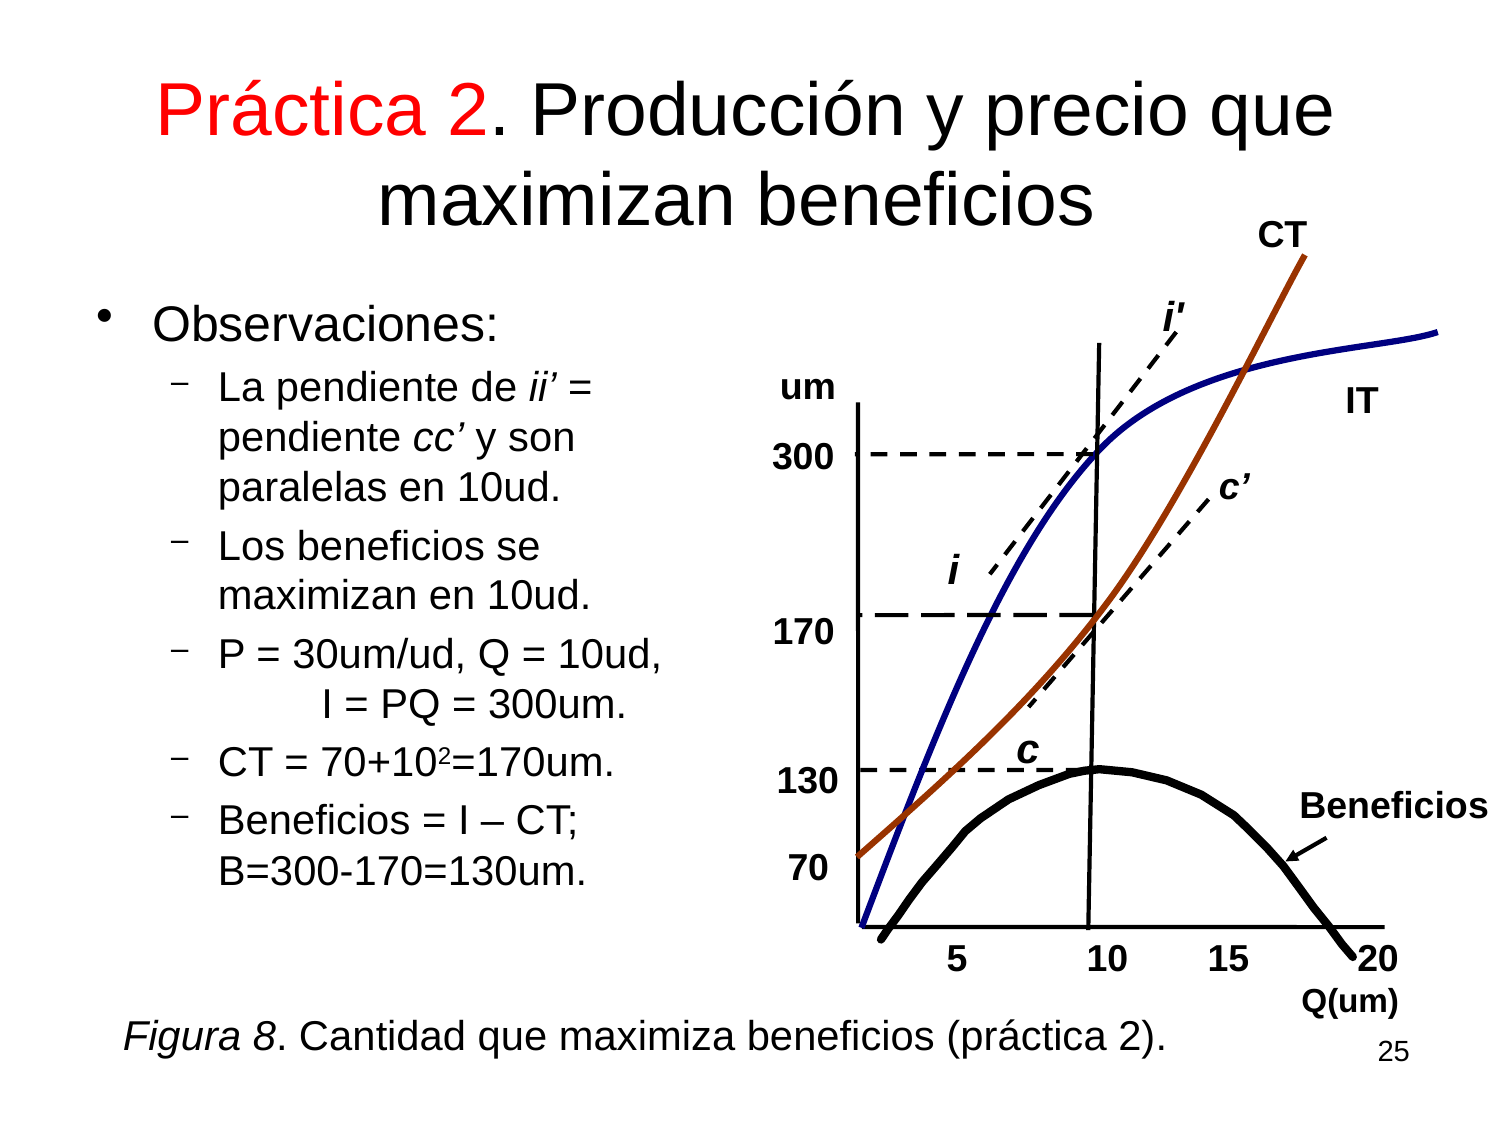

# Práctica 2. Producción y precio que maximizan beneficios
CT

i'
Observaciones:
La pendiente de ii’ = pendiente cc’ y son paralelas en 10ud.
Los beneficios se maximizan en 10ud.
P = 30um/ud, Q = 10ud,              I = PQ = 300um.
CT = 70+102=170um.
Beneficios = I – CT; B=300-170=130um.

um
IT

300

c’

i
170

c
130

Beneficios
70

5
10
15
20

Q(um)
Figura 8. Cantidad que maximiza beneficios (práctica 2).
25